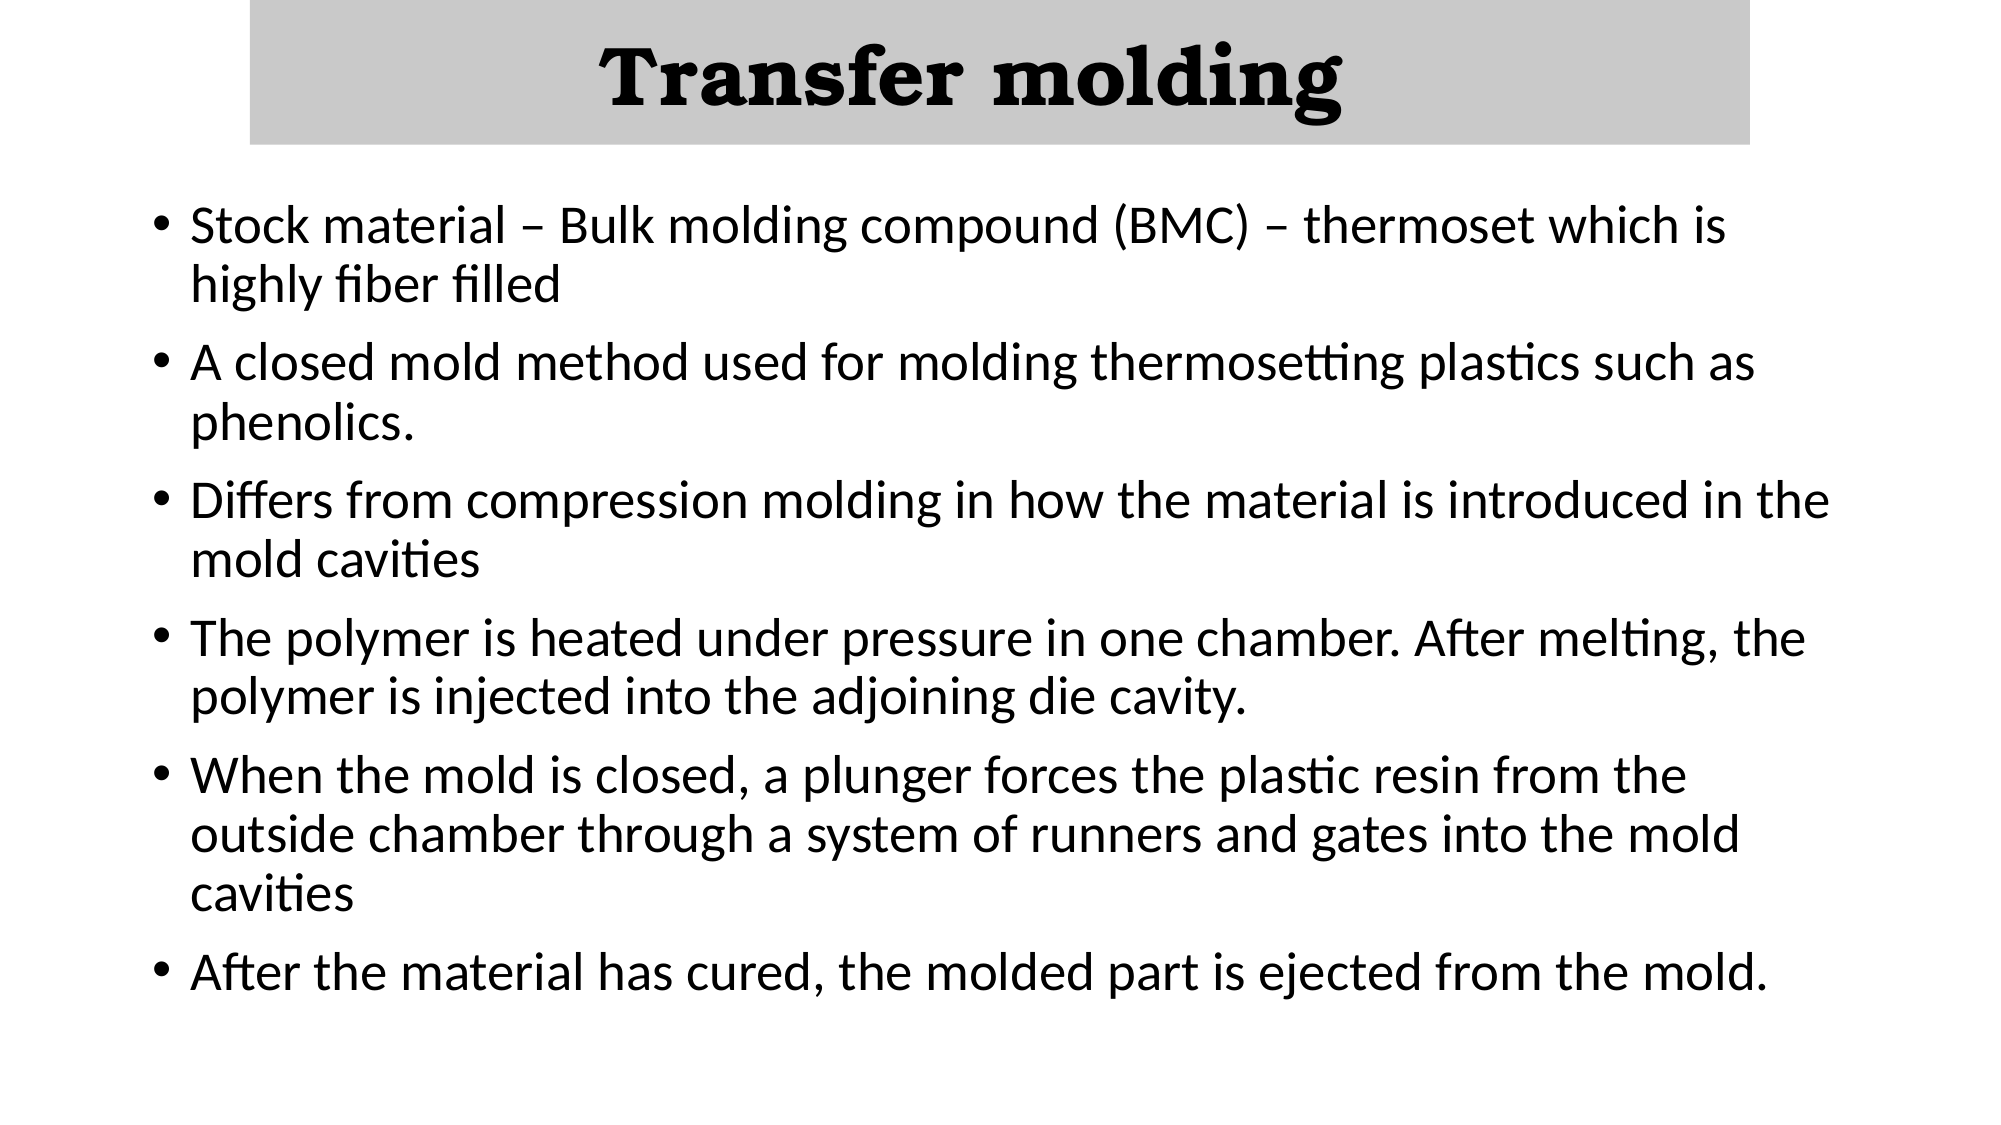

Transfer molding
Stock material – Bulk molding compound (BMC) – thermoset which is highly fiber filled
A closed mold method used for molding thermosetting plastics such as phenolics.
Differs from compression molding in how the material is introduced in the mold cavities
The polymer is heated under pressure in one chamber. After melting, the polymer is injected into the adjoining die cavity.
When the mold is closed, a plunger forces the plastic resin from the outside chamber through a system of runners and gates into the mold cavities
After the material has cured, the molded part is ejected from the mold.